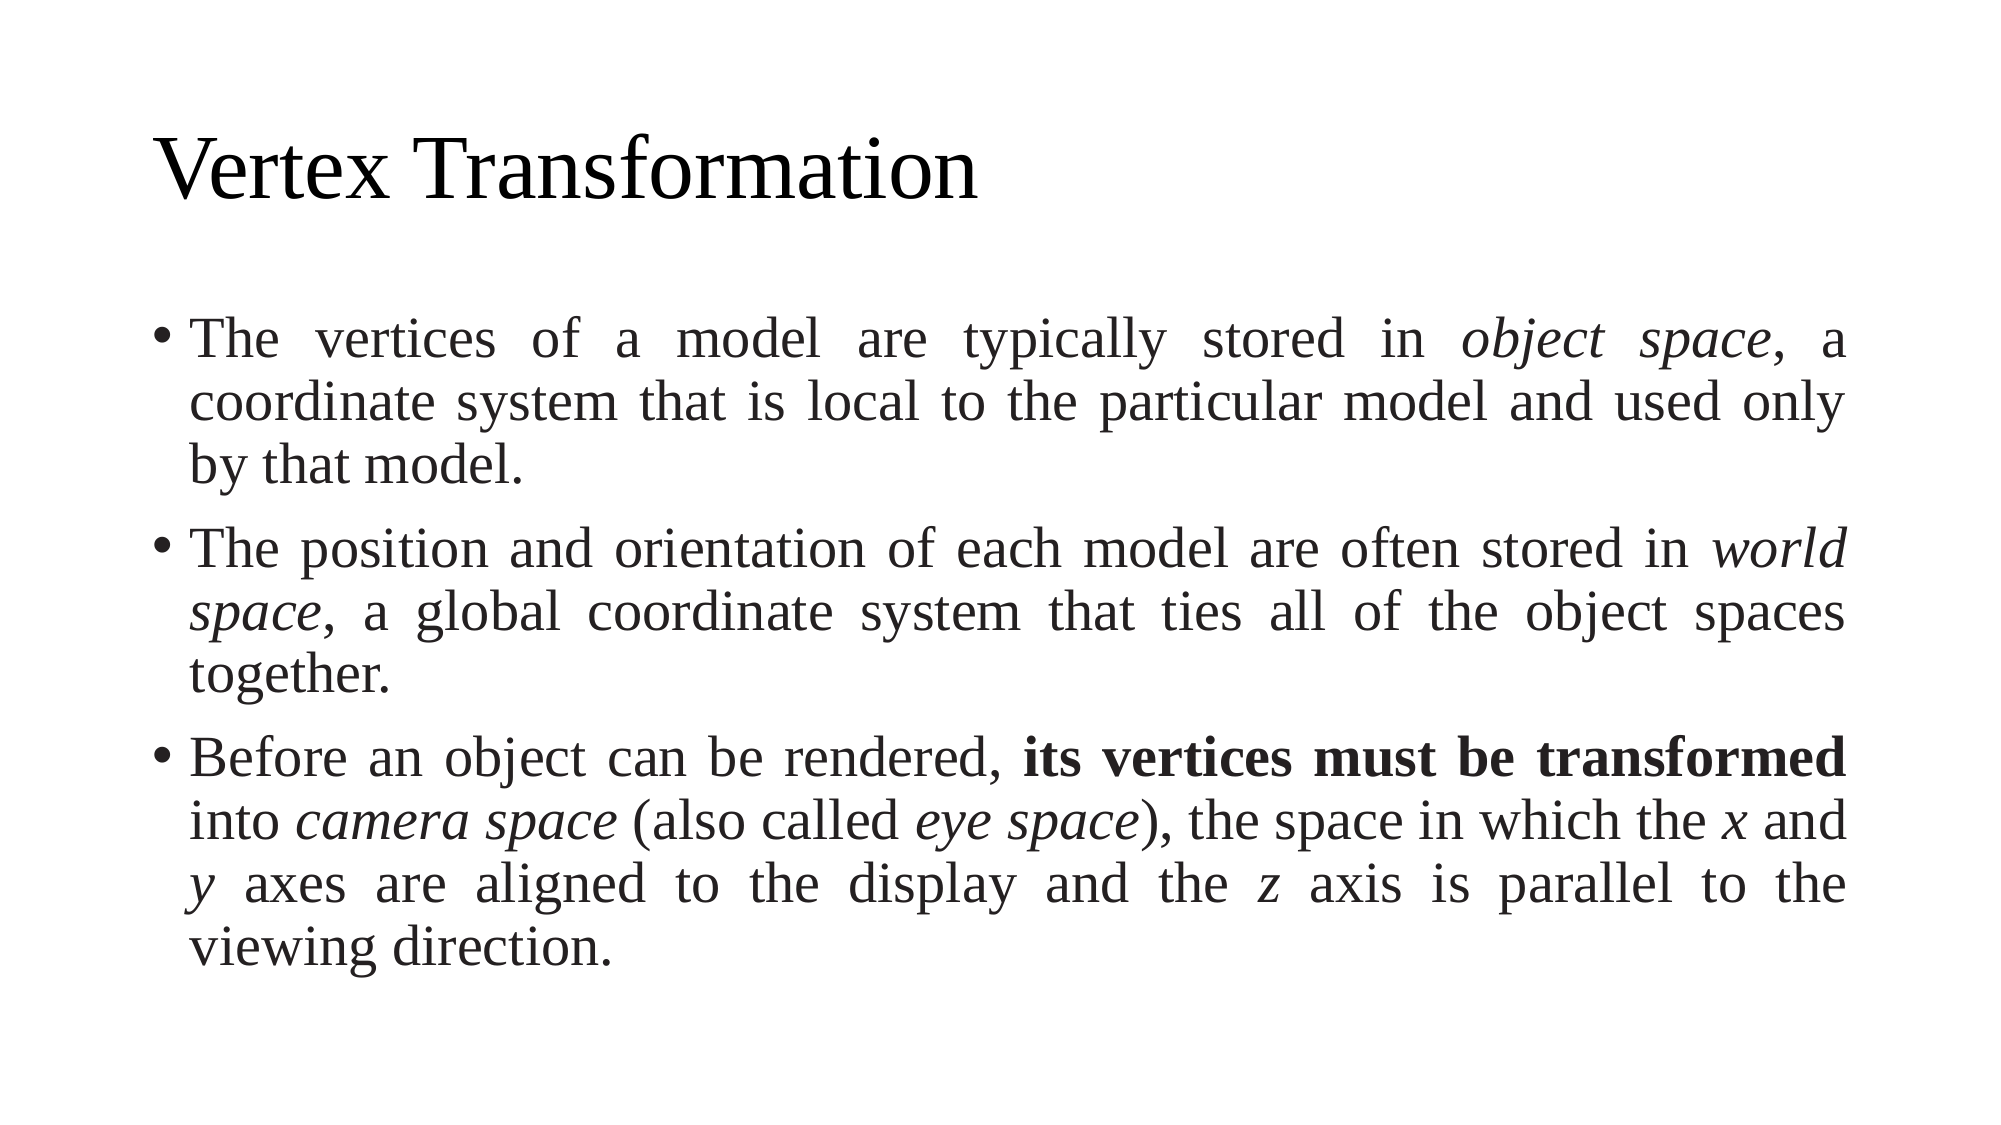

# Vertex Transformation
The vertices of a model are typically stored in object space, a coordinate system that is local to the particular model and used only by that model.
The position and orientation of each model are often stored in world space, a global coordinate system that ties all of the object spaces together.
Before an object can be rendered, its vertices must be transformed into camera space (also called eye space), the space in which the x and y axes are aligned to the display and the z axis is parallel to the viewing direction.